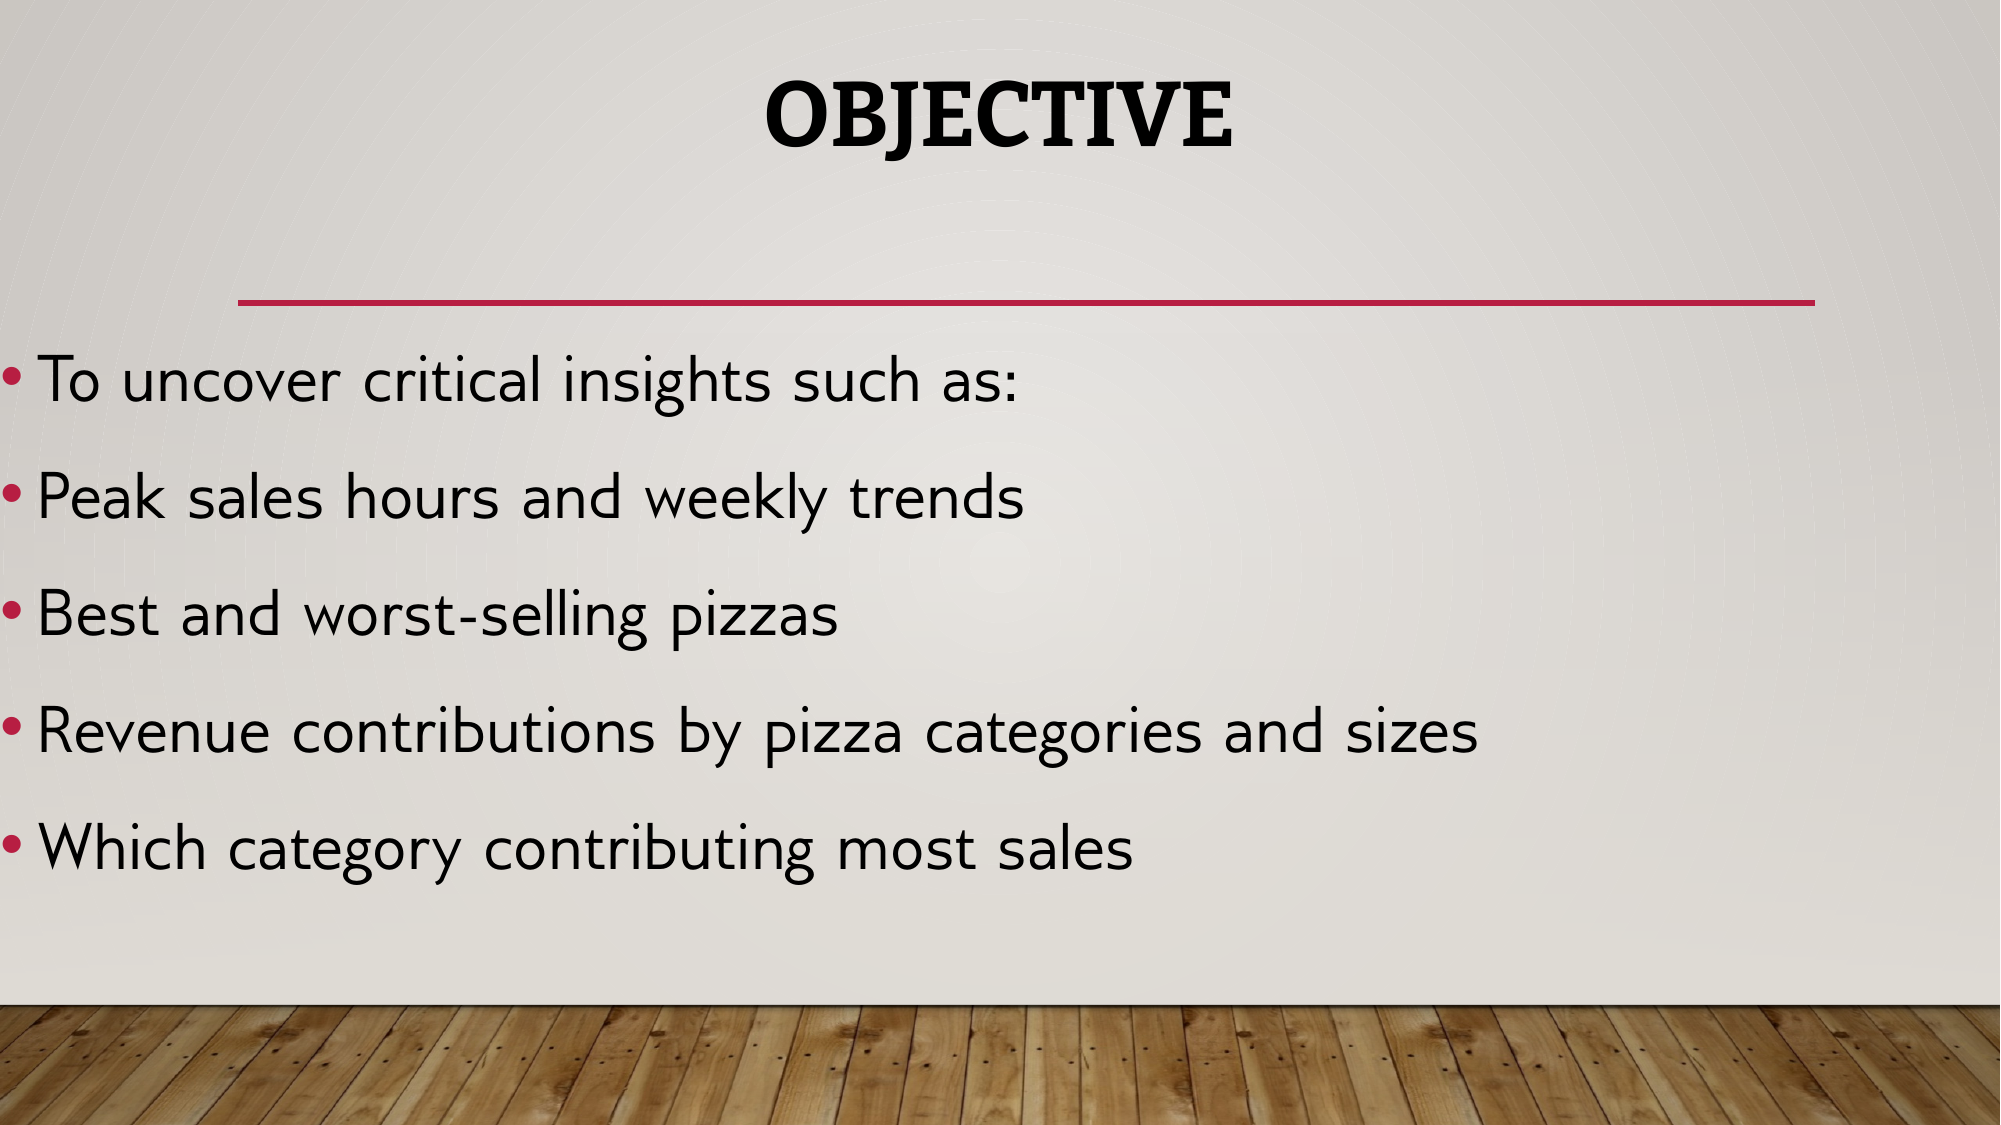

# Objective
To uncover critical insights such as:
Peak sales hours and weekly trends
Best and worst-selling pizzas
Revenue contributions by pizza categories and sizes
Which category contributing most sales